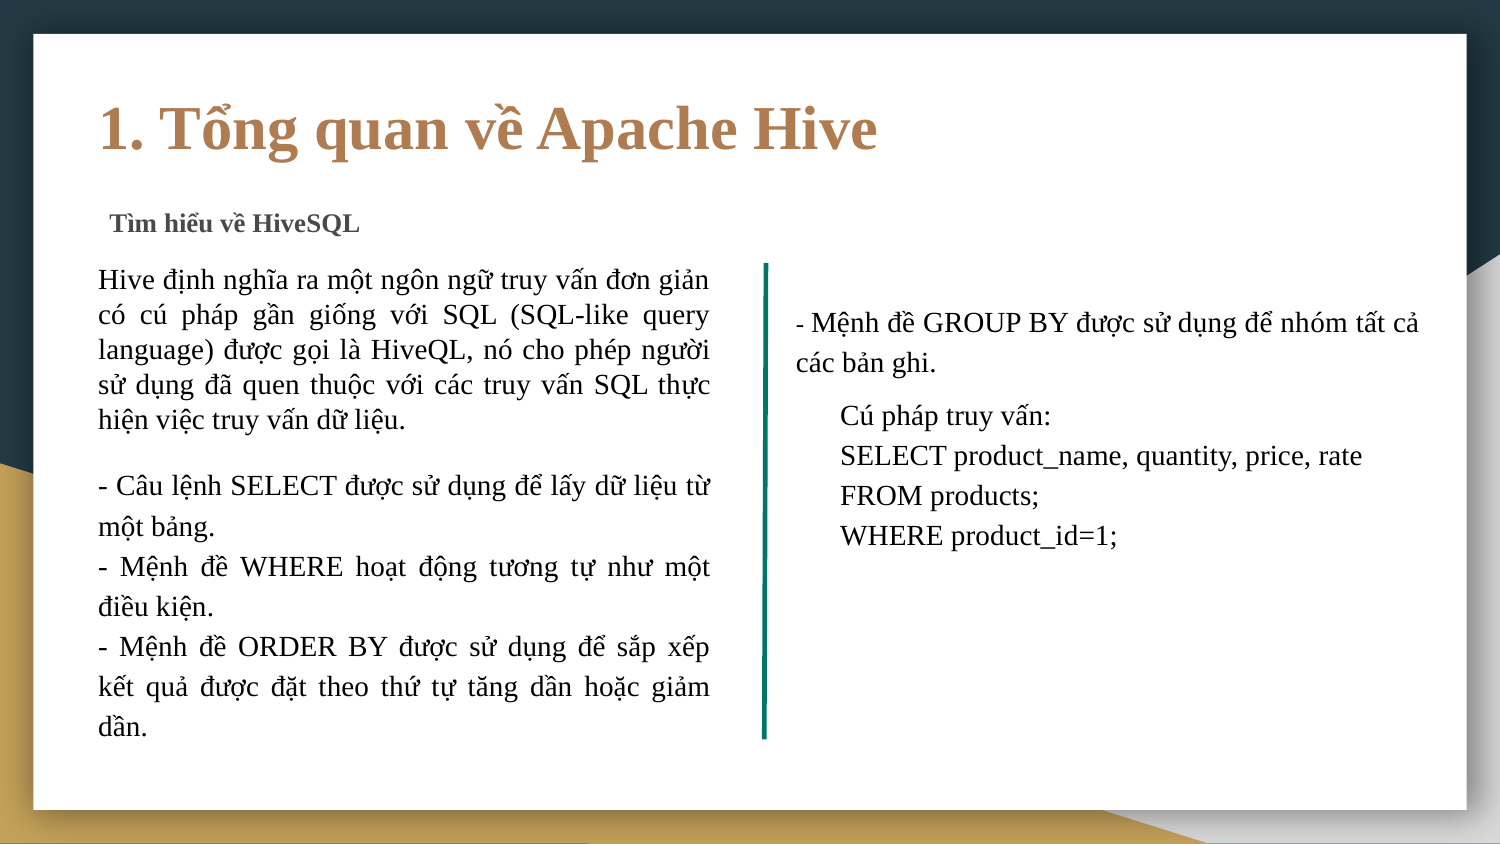

# 1. Tổng quan về Apache Hive
Tìm hiểu về HiveSQL
Hive định nghĩa ra một ngôn ngữ truy vấn đơn giản có cú pháp gần giống với SQL (SQL-like query language) được gọi là HiveQL, nó cho phép người sử dụng đã quen thuộc với các truy vấn SQL thực hiện việc truy vấn dữ liệu.
- Mệnh đề GROUP BY được sử dụng để nhóm tất cả các bản ghi.
Cú pháp truy vấn:
SELECT product_name, quantity, price, rate
FROM products;
WHERE product_id=1;
- Câu lệnh SELECT được sử dụng để lấy dữ liệu từ một bảng.
- Mệnh đề WHERE hoạt động tương tự như một điều kiện.
- Mệnh đề ORDER BY được sử dụng để sắp xếp kết quả được đặt theo thứ tự tăng dần hoặc giảm dần.